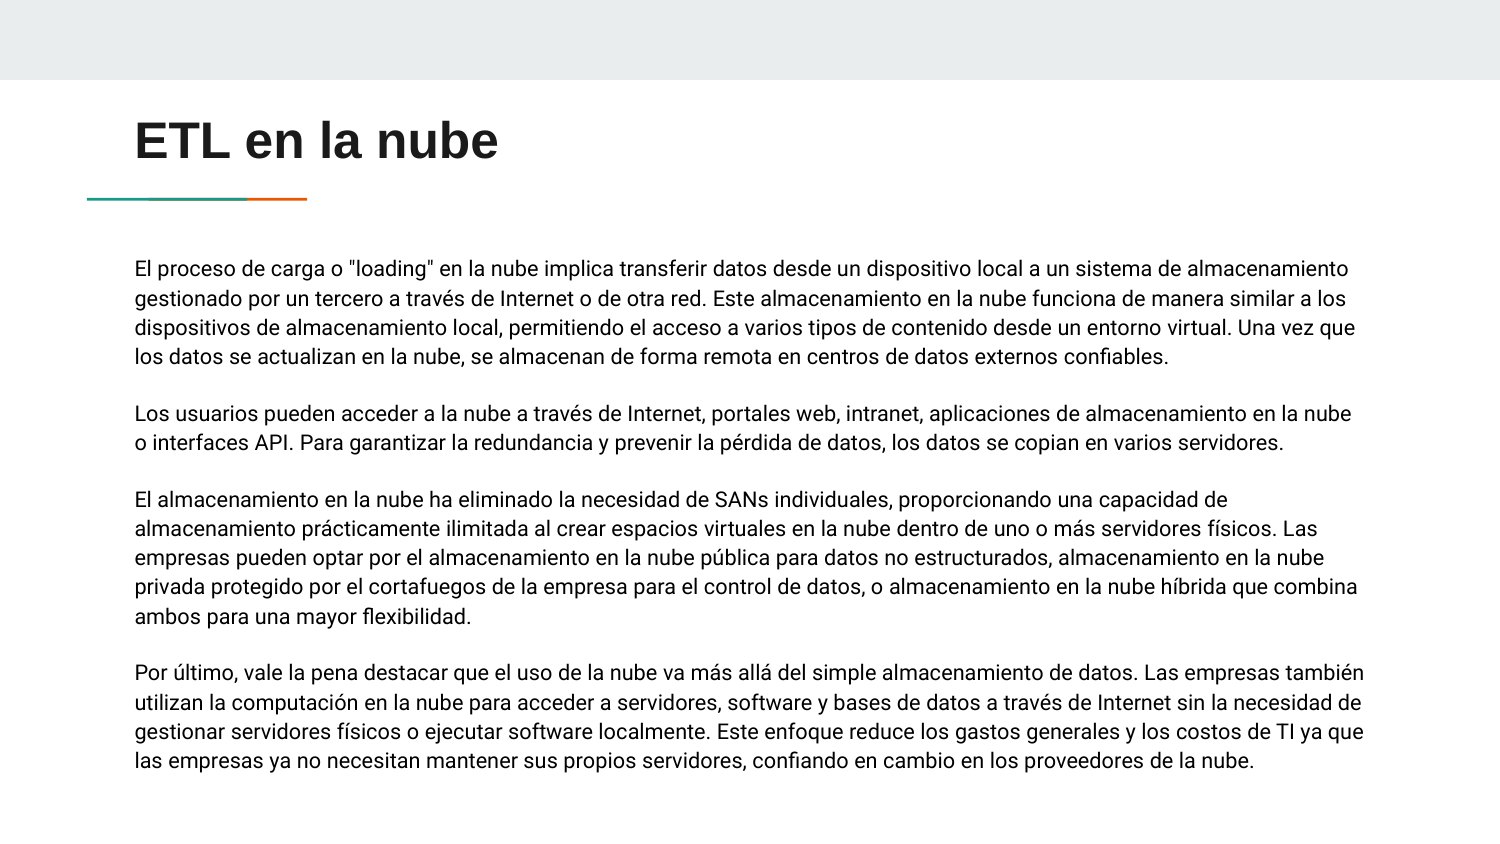

# ETL en la nube
El proceso de carga o "loading" en la nube implica transferir datos desde un dispositivo local a un sistema de almacenamiento gestionado por un tercero a través de Internet o de otra red. Este almacenamiento en la nube funciona de manera similar a los dispositivos de almacenamiento local, permitiendo el acceso a varios tipos de contenido desde un entorno virtual. Una vez que los datos se actualizan en la nube, se almacenan de forma remota en centros de datos externos confiables.
Los usuarios pueden acceder a la nube a través de Internet, portales web, intranet, aplicaciones de almacenamiento en la nube o interfaces API. Para garantizar la redundancia y prevenir la pérdida de datos, los datos se copian en varios servidores.
El almacenamiento en la nube ha eliminado la necesidad de SANs individuales, proporcionando una capacidad de almacenamiento prácticamente ilimitada al crear espacios virtuales en la nube dentro de uno o más servidores físicos. Las empresas pueden optar por el almacenamiento en la nube pública para datos no estructurados, almacenamiento en la nube privada protegido por el cortafuegos de la empresa para el control de datos, o almacenamiento en la nube híbrida que combina ambos para una mayor flexibilidad.
Por último, vale la pena destacar que el uso de la nube va más allá del simple almacenamiento de datos. Las empresas también utilizan la computación en la nube para acceder a servidores, software y bases de datos a través de Internet sin la necesidad de gestionar servidores físicos o ejecutar software localmente. Este enfoque reduce los gastos generales y los costos de TI ya que las empresas ya no necesitan mantener sus propios servidores, confiando en cambio en los proveedores de la nube.